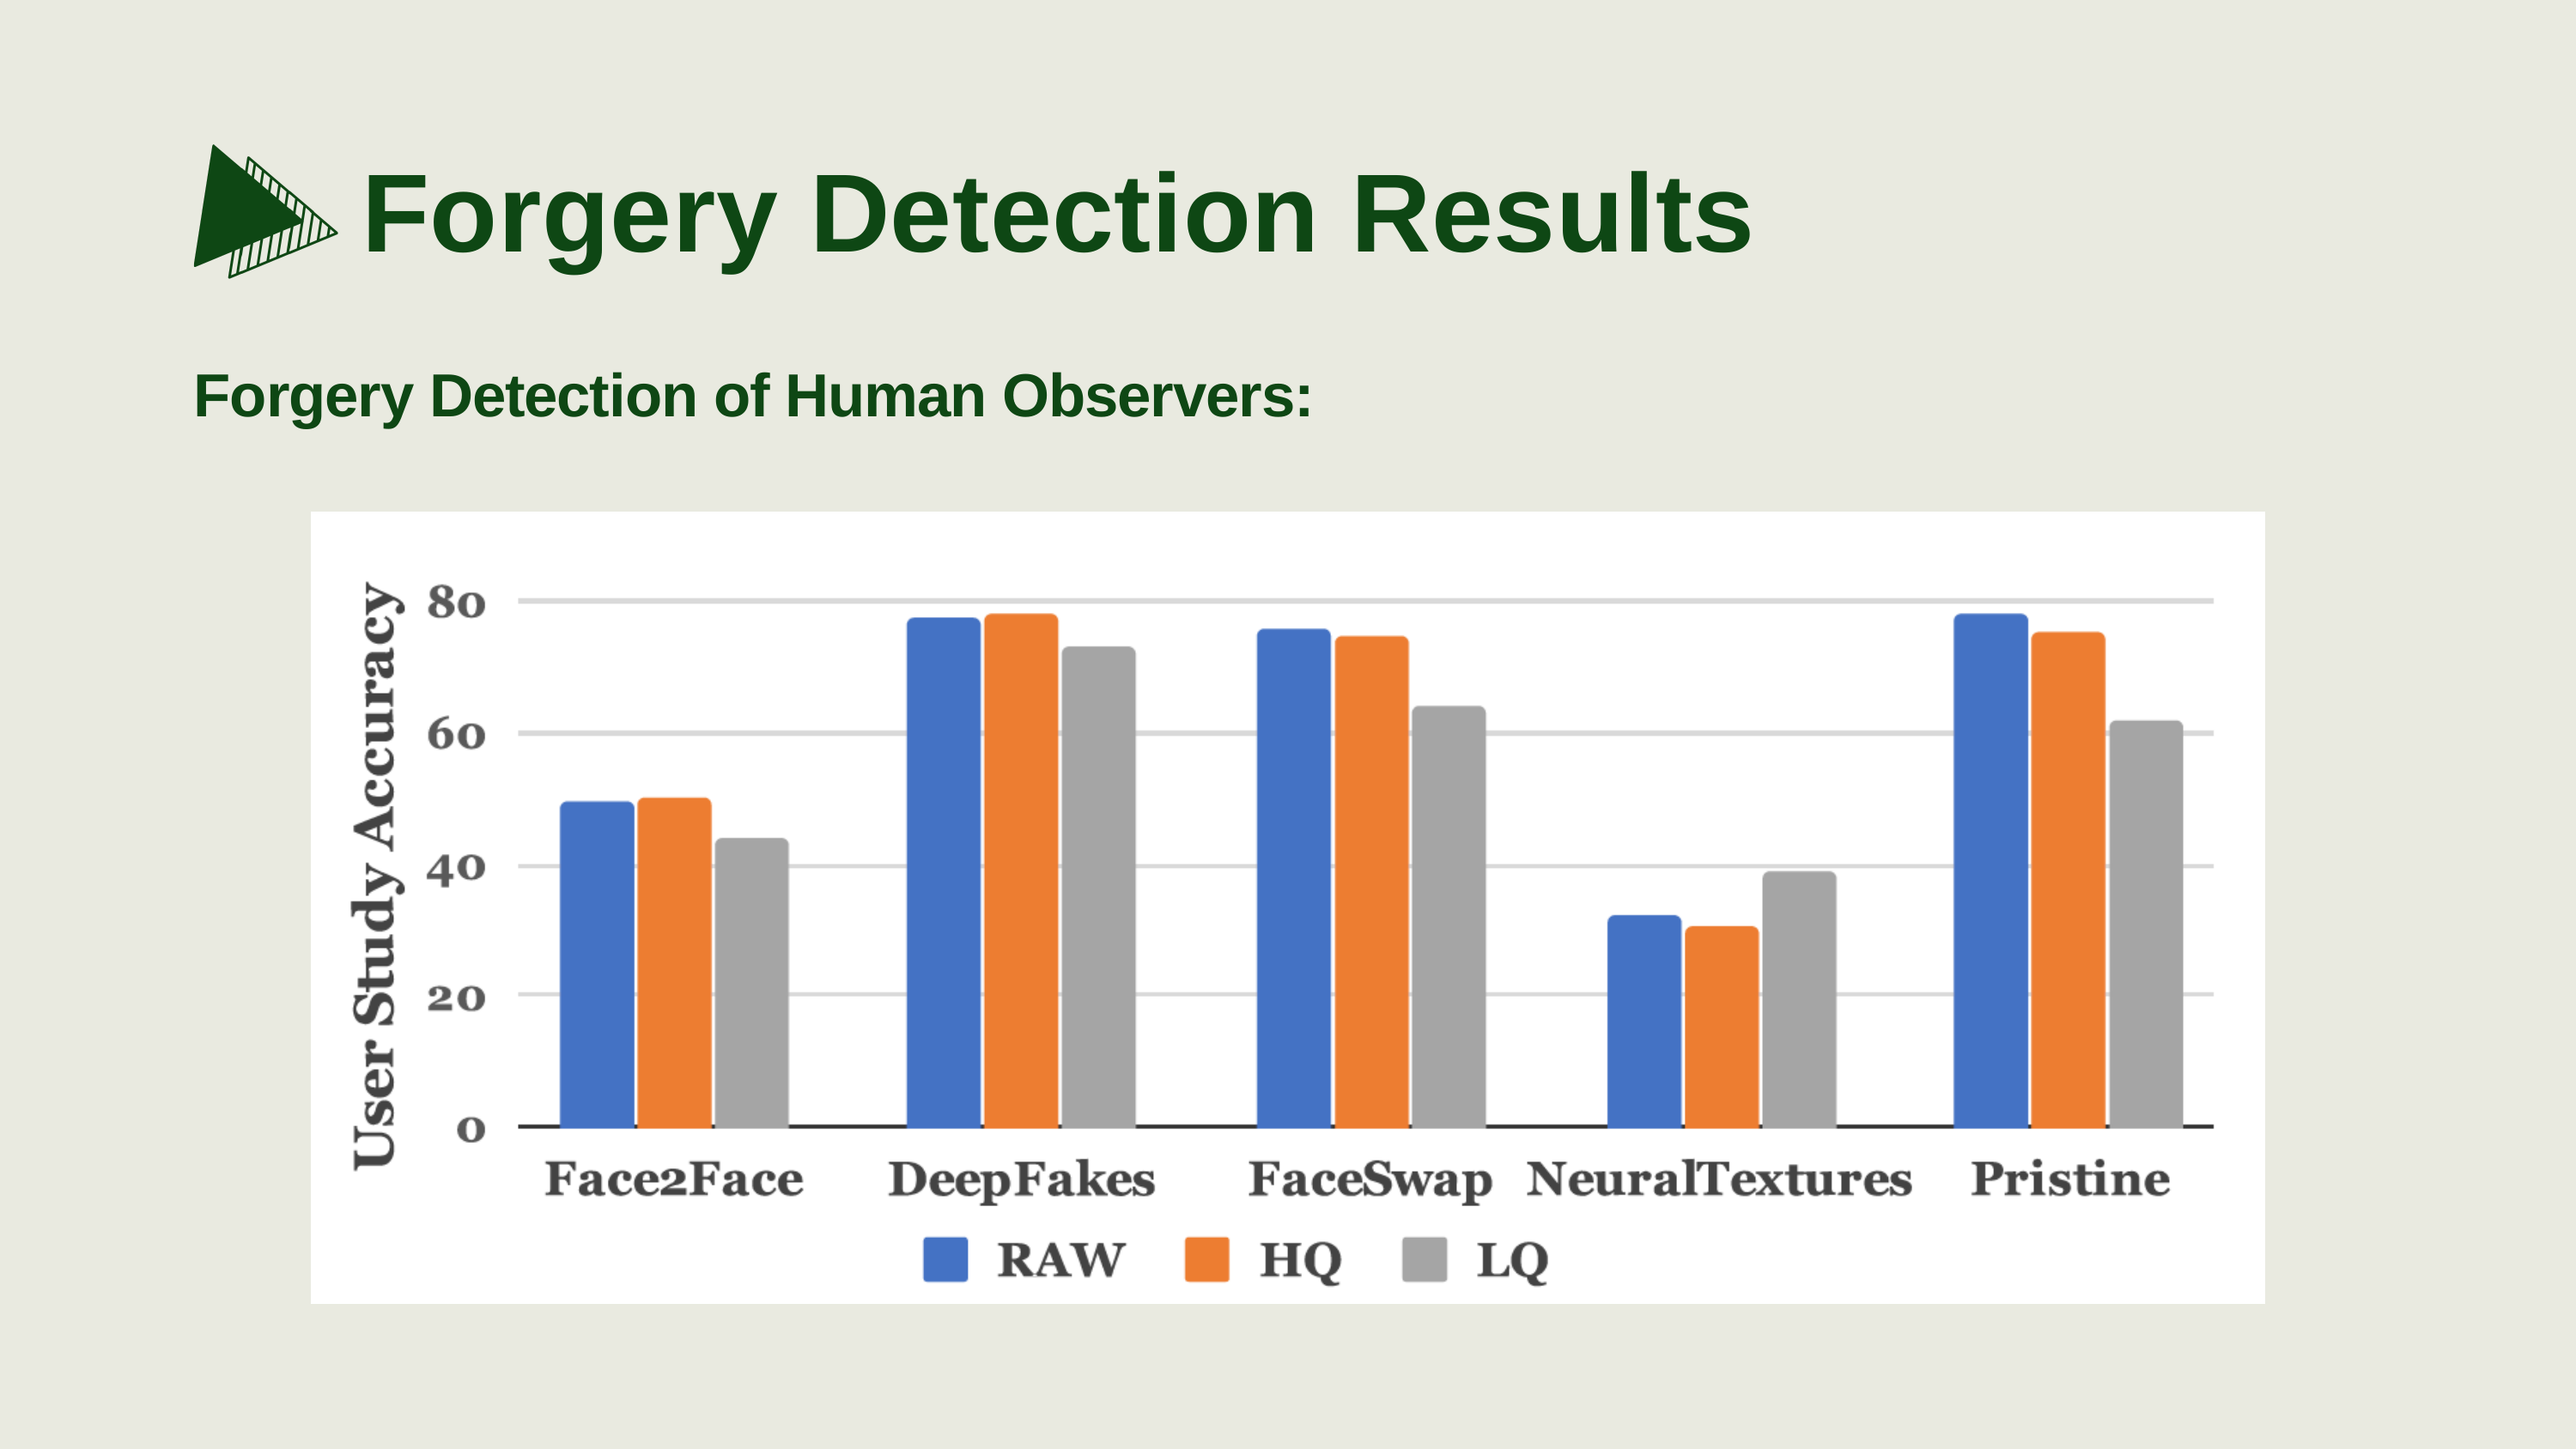

Forgery Detection Results
Forgery Detection of Human Observers: